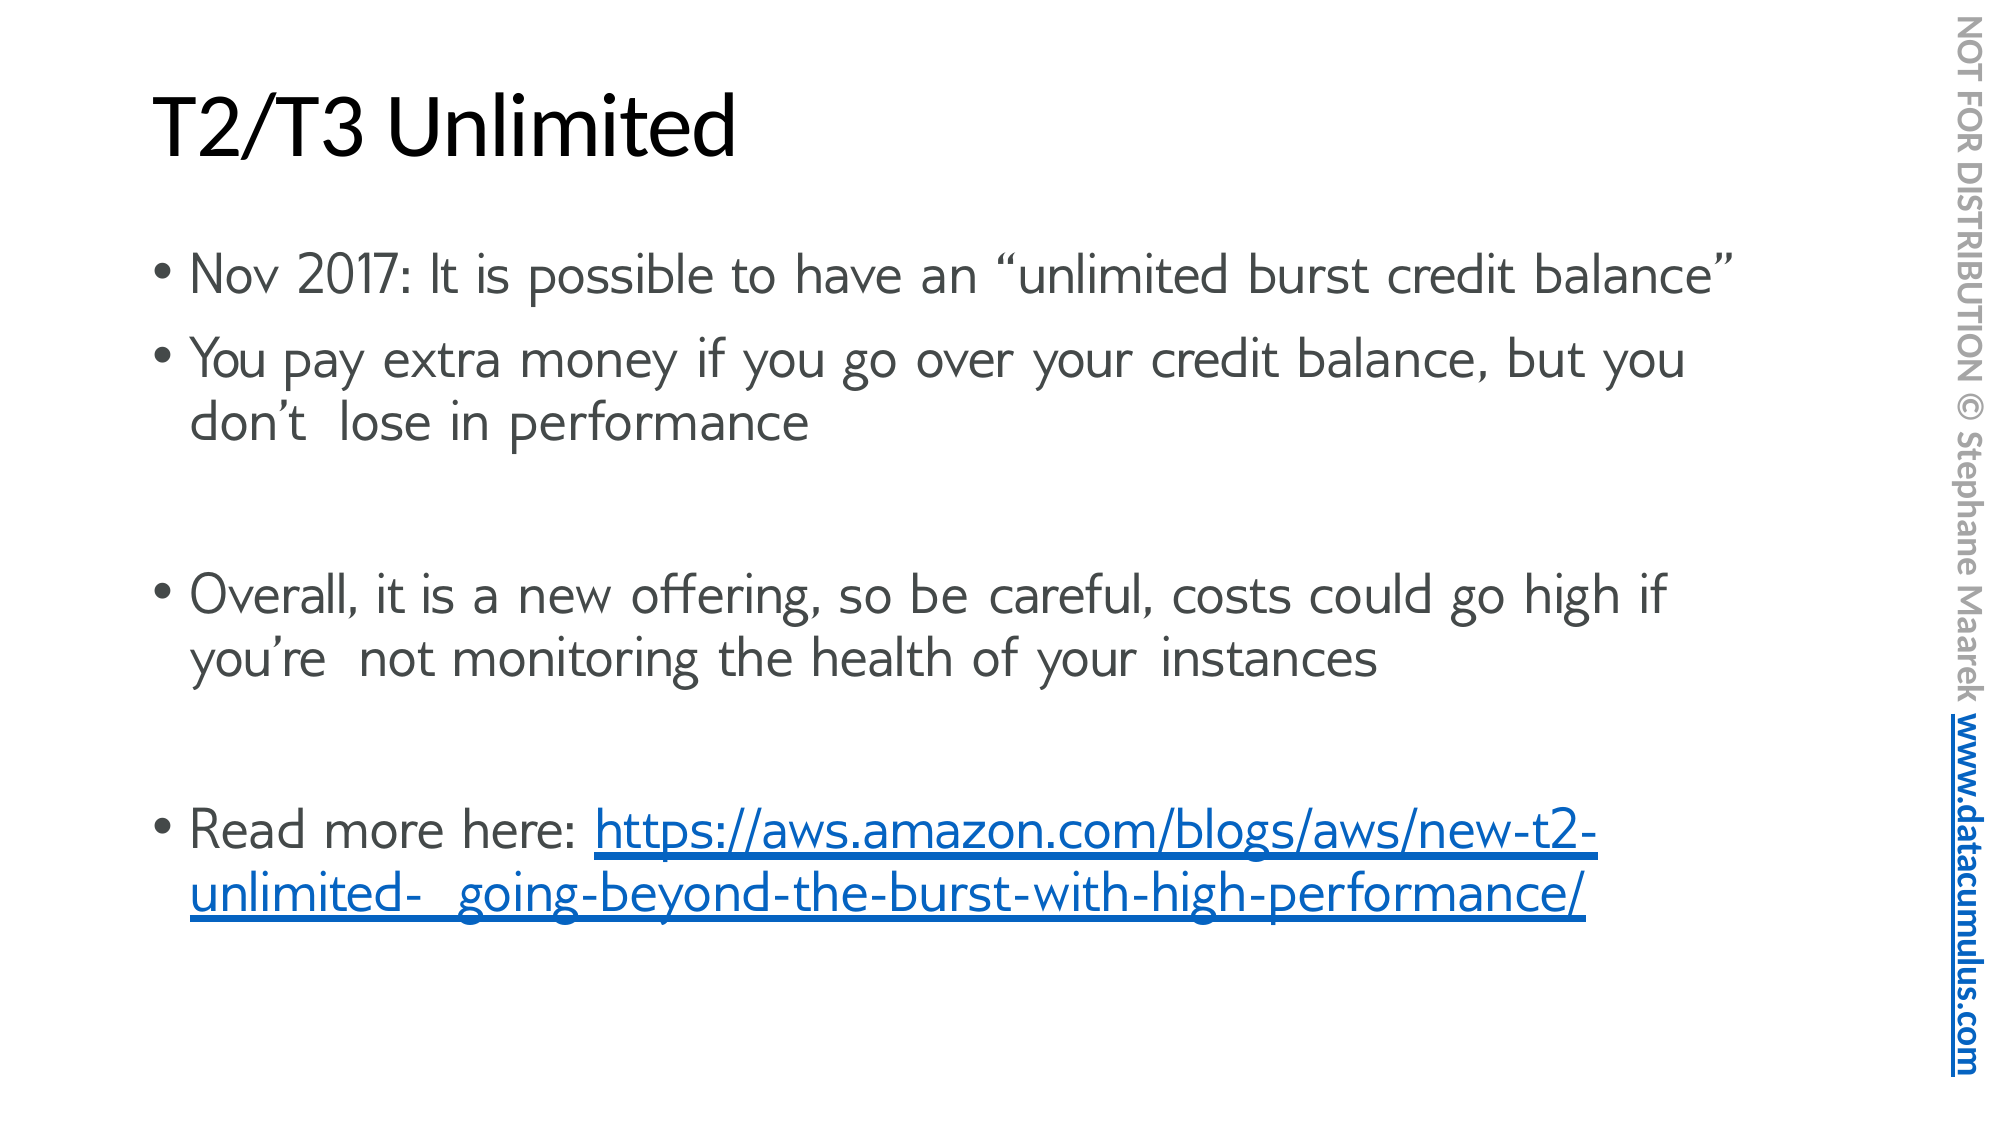

NOT FOR DISTRIBUTION © Stephane Maarek www.datacumulus.com
# T2/T3 Unlimited
Nov 2017: It is possible to have an “unlimited burst credit balance”
You pay extra money if you go over your credit balance, but you don’t  lose in performance

Overall, it is a new offering, so be careful, costs could go high if you’re  not monitoring the health of your instances

Read more here: https://aws.amazon.com/blogs/aws/new-t2-unlimited-  going-beyond-the-burst-with-high-performance/
© Stephane Maarek